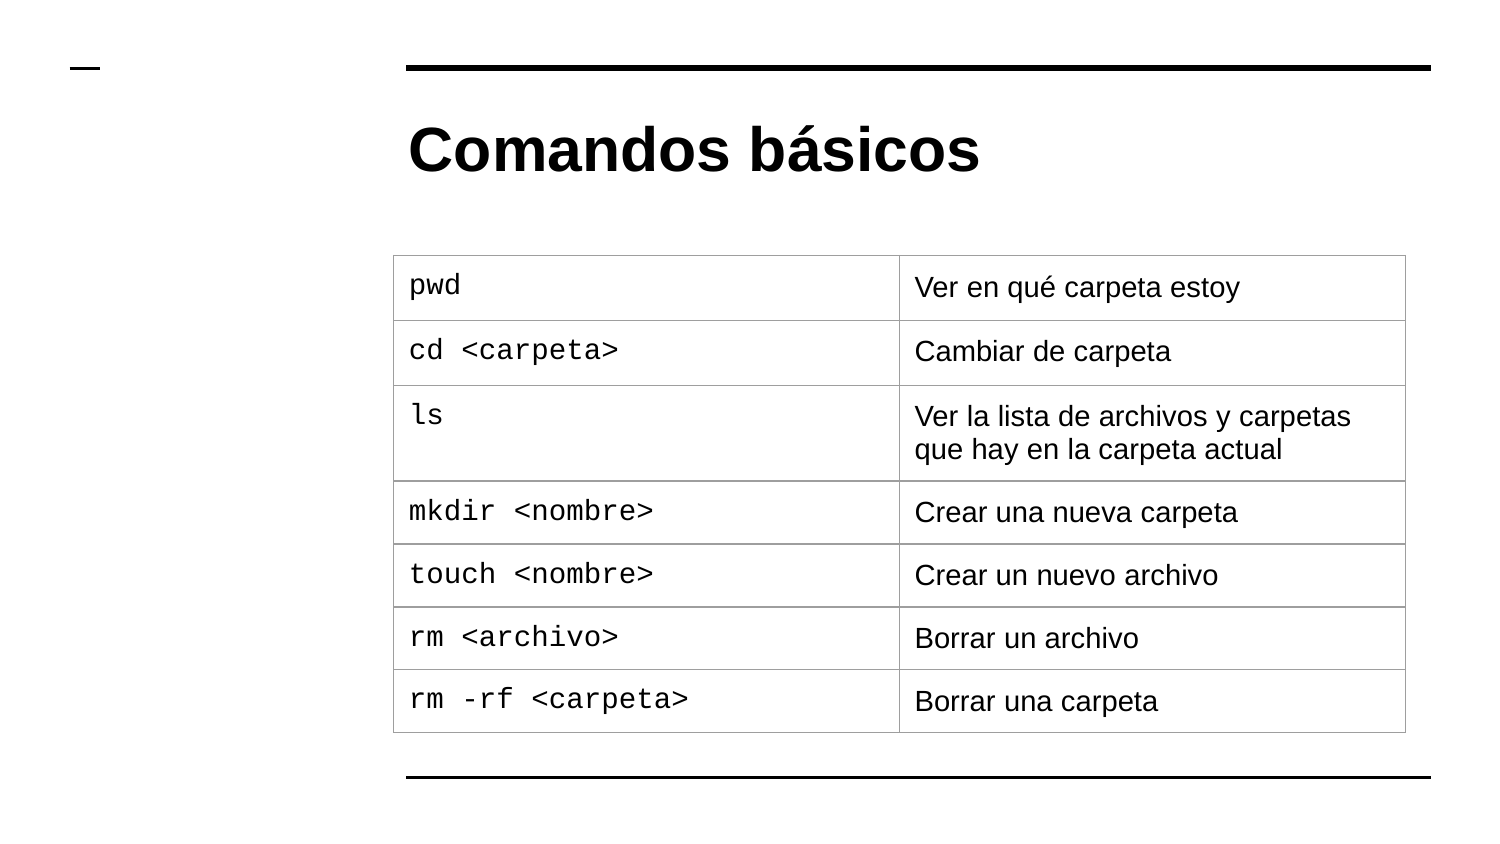

# Comandos básicos
| pwd | Ver en qué carpeta estoy |
| --- | --- |
| cd <carpeta> | Cambiar de carpeta |
| ls | Ver la lista de archivos y carpetas que hay en la carpeta actual |
| mkdir <nombre> | Crear una nueva carpeta |
| touch <nombre> | Crear un nuevo archivo |
| rm <archivo> | Borrar un archivo |
| rm -rf <carpeta> | Borrar una carpeta |